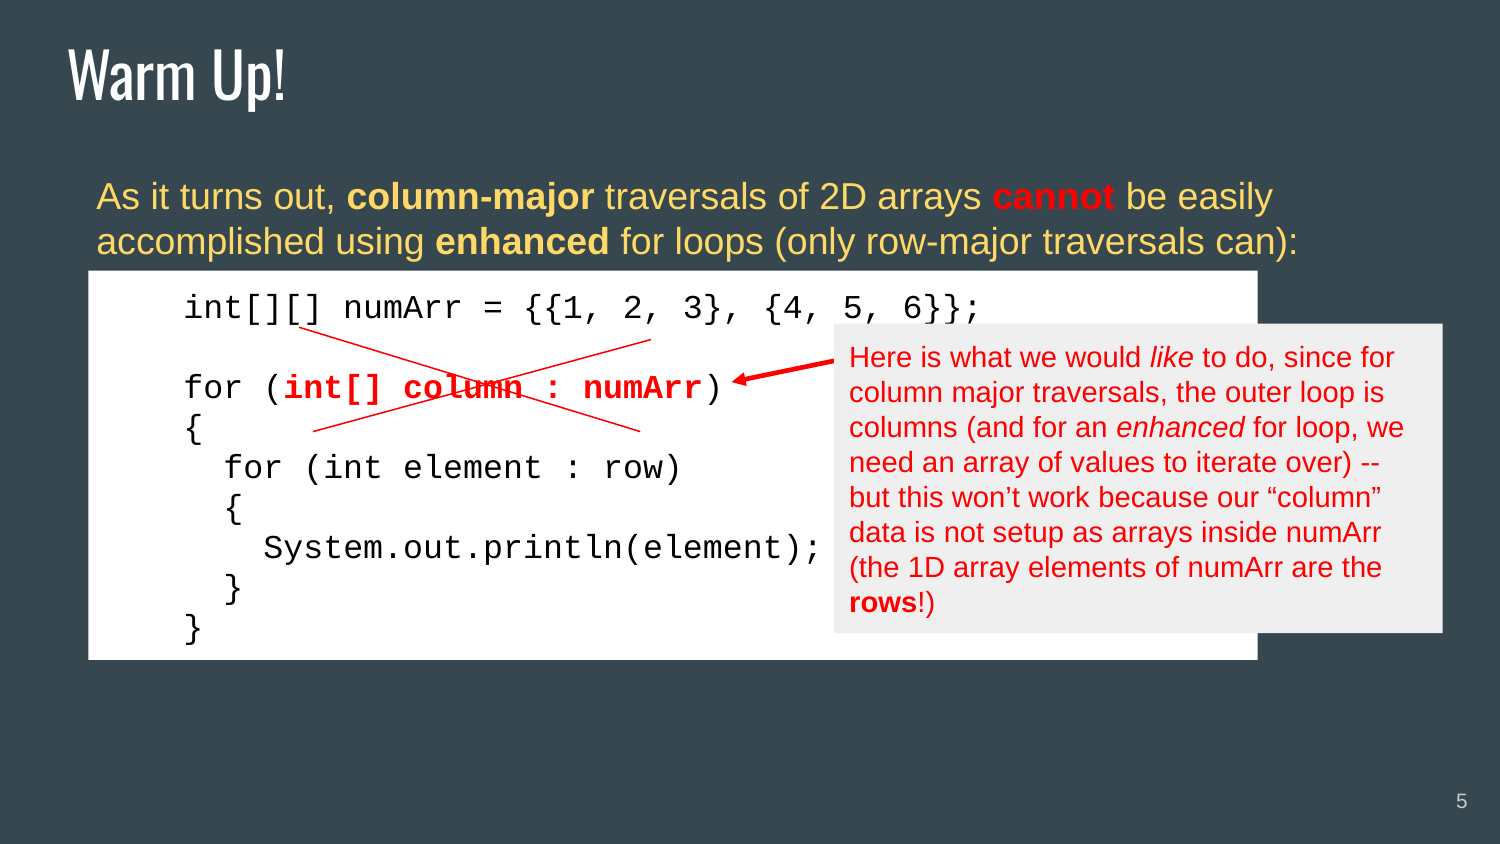

# Warm Up!
As it turns out, column-major traversals of 2D arrays cannot be easily accomplished using enhanced for loops (only row-major traversals can):

    int[][] numArr = {{1, 2, 3}, {4, 5, 6}};

    for (int[] column : numArr)
    {
      for (int element : row)
      {
        System.out.println(element);
      }
    }
Here is what we would like to do, since for column major traversals, the outer loop is columns (and for an enhanced for loop, we need an array of values to iterate over) -- but this won’t work because our “column” data is not setup as arrays inside numArr (the 1D array elements of numArr are the rows!)
5